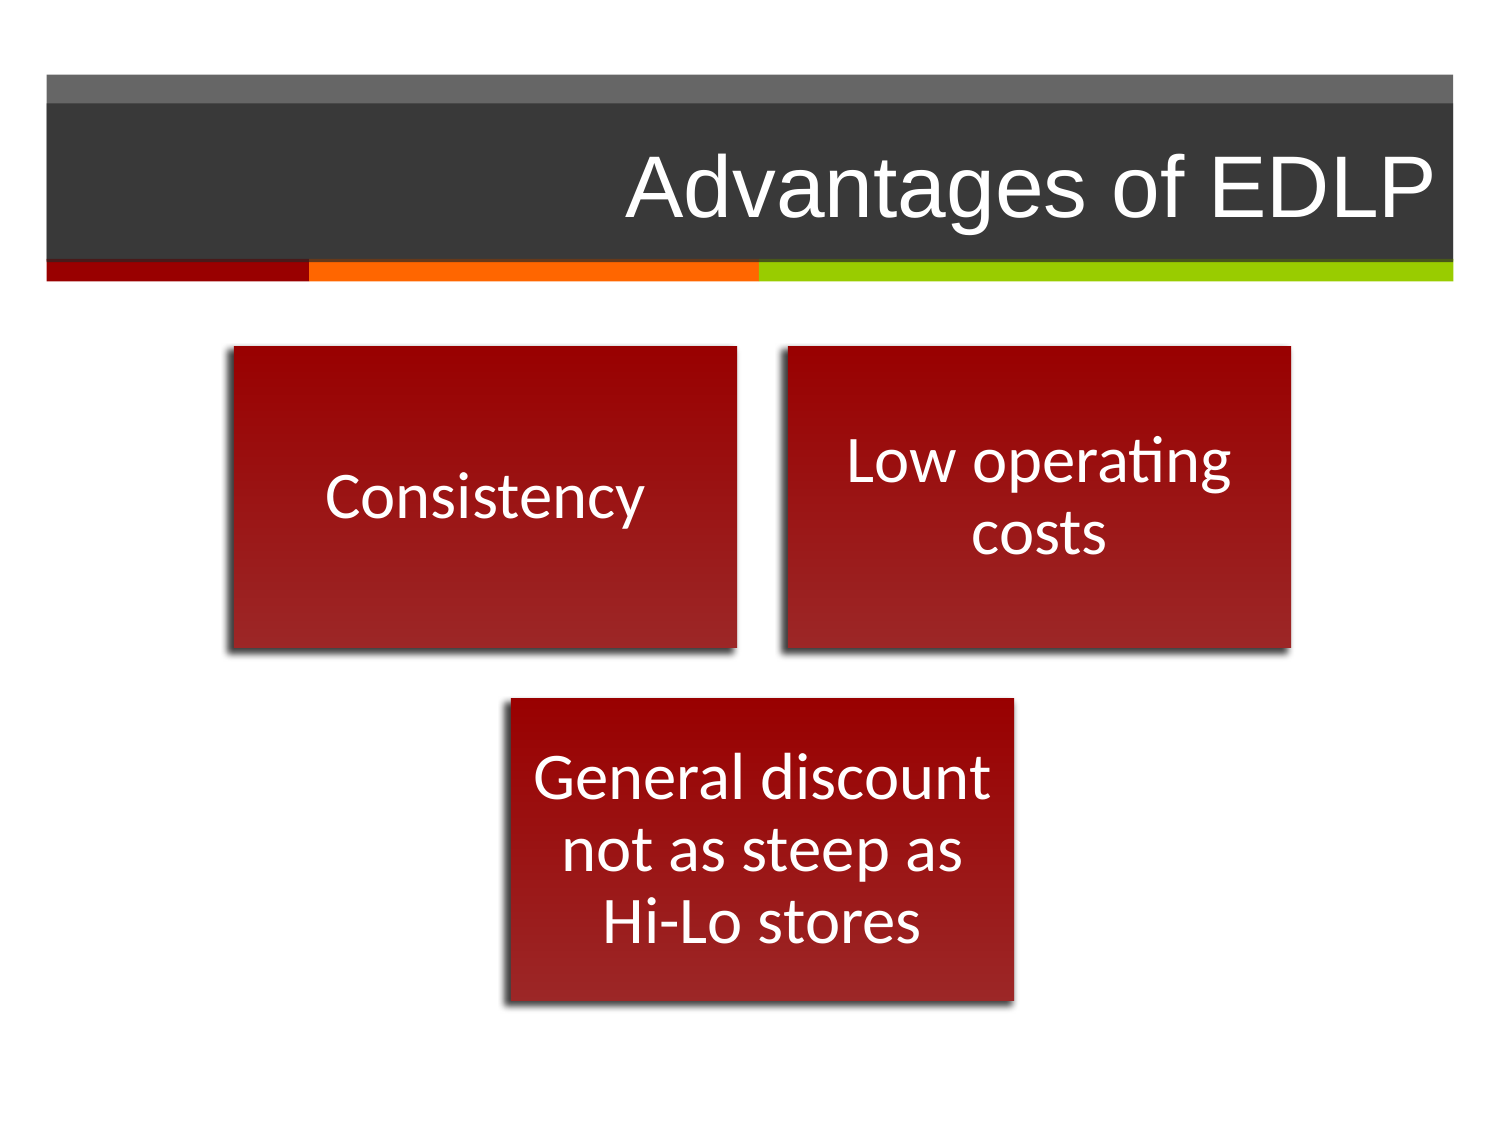

# Advantages of EDLP
Consistency
Low operating costs
General discount not as steep as Hi-Lo stores